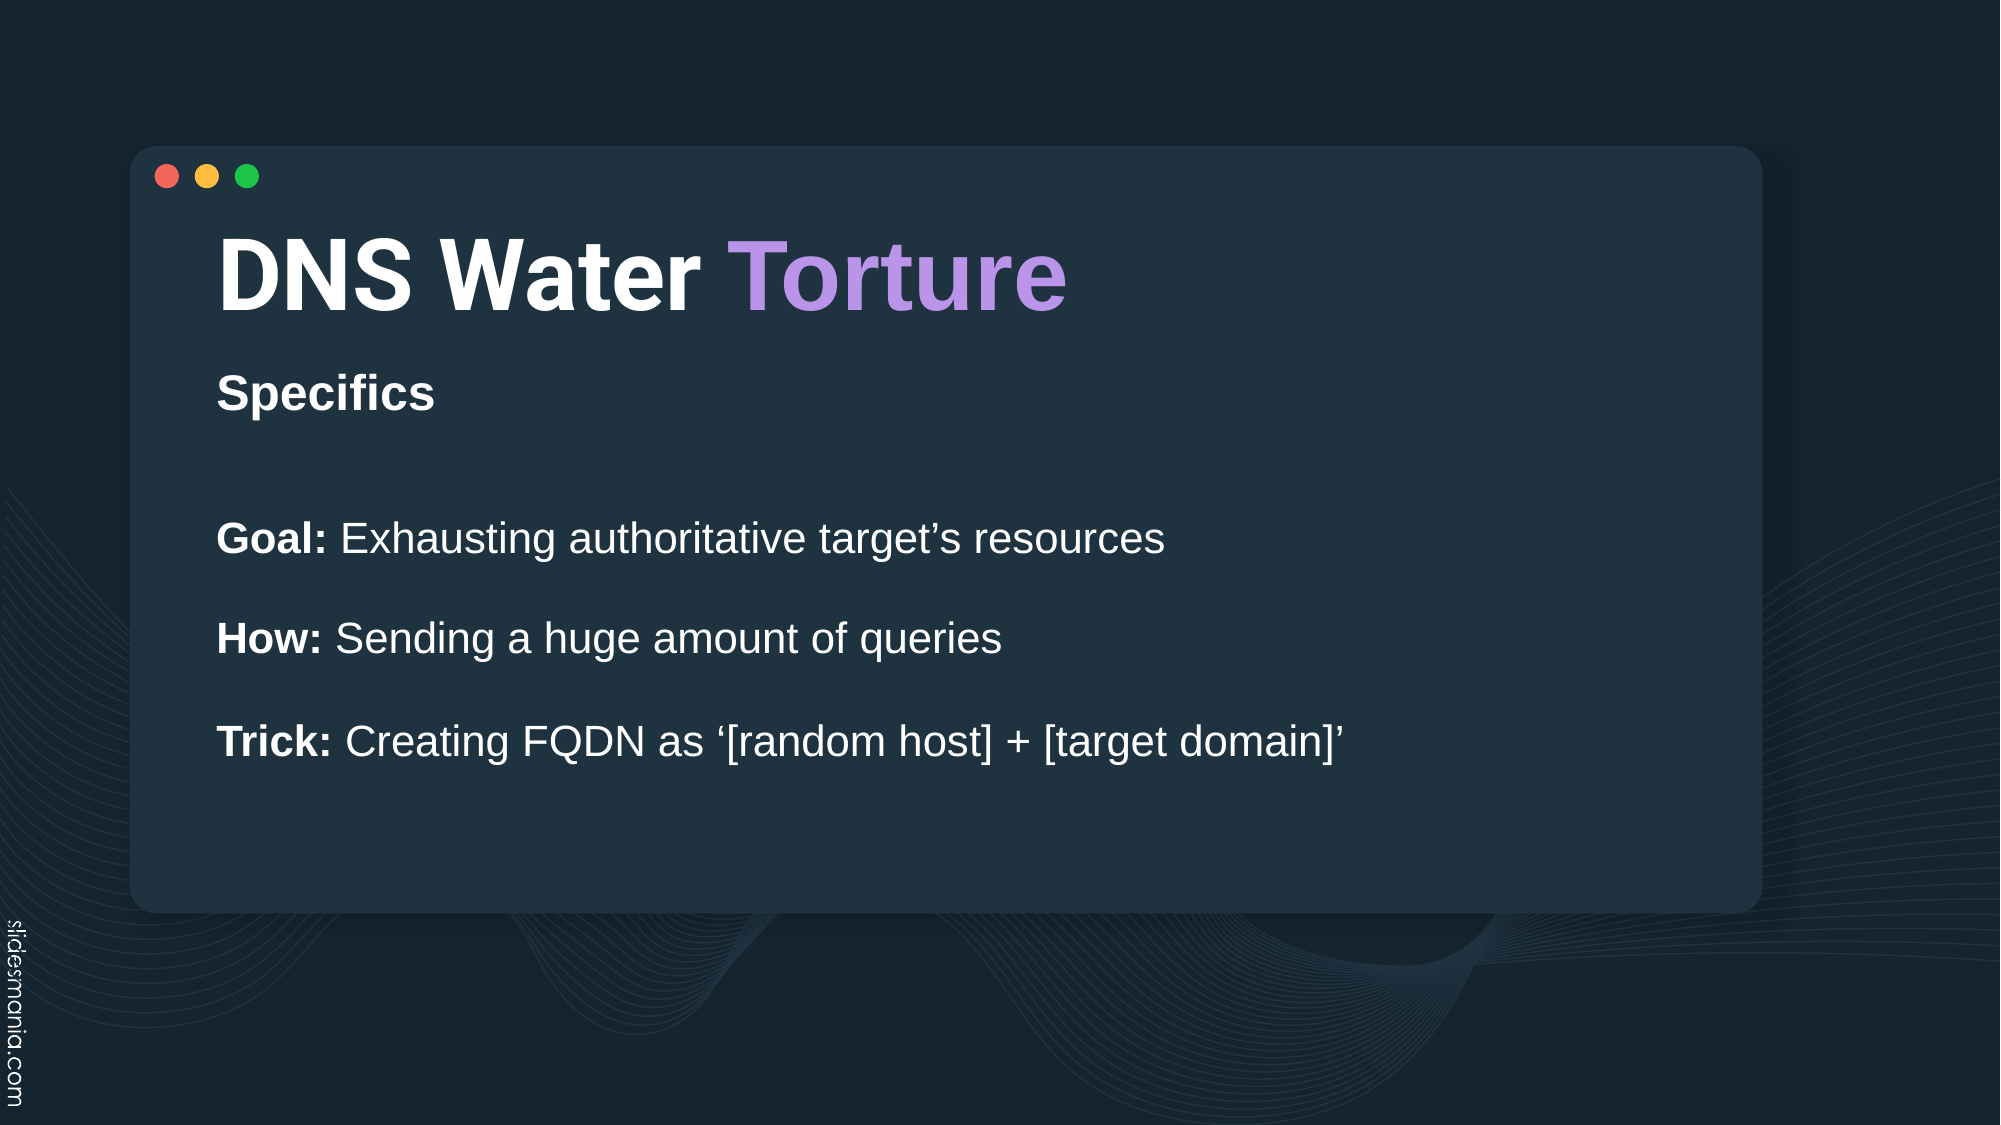

# DNS Water Torture
Specifics
Goal: Exhausting authoritative target’s resources
How: Sending a huge amount of queries
Trick: Creating FQDN as ‘[random host] + [target domain]’